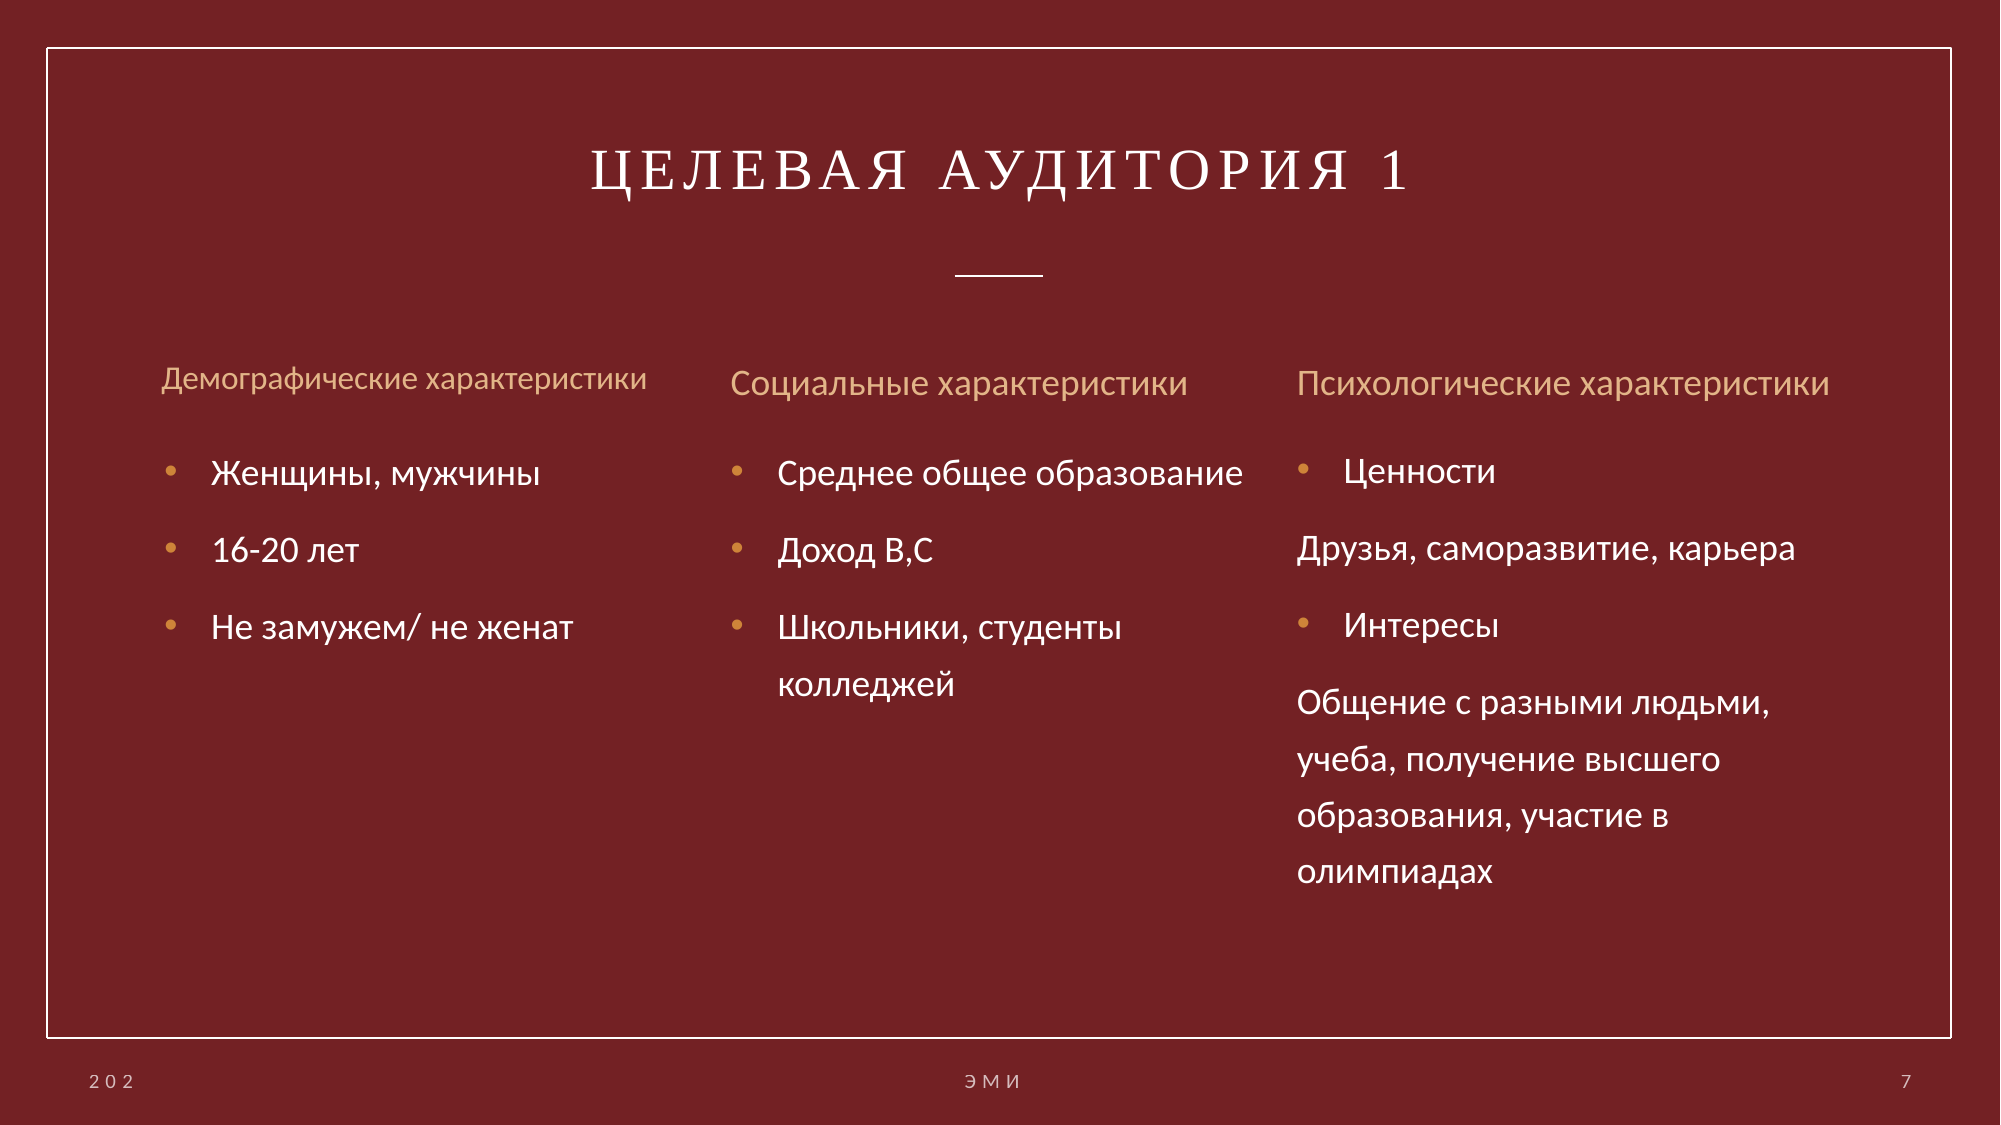

# ЦЕЛЕВАЯ АУДИТОРИЯ 1
Демографические характеристики
Социальные характеристики
Психологические характеристики
Ценности
Друзья, саморазвитие, карьера
Интересы
Общение с разными людьми, учеба, получение высшего образования, участие в олимпиадах

Женщины, мужчины
16-20 лет
Не замужем/ не женат
Среднее общее образование
Доход B,C
Школьники, студенты колледжей

2021
ЭМИТ
7